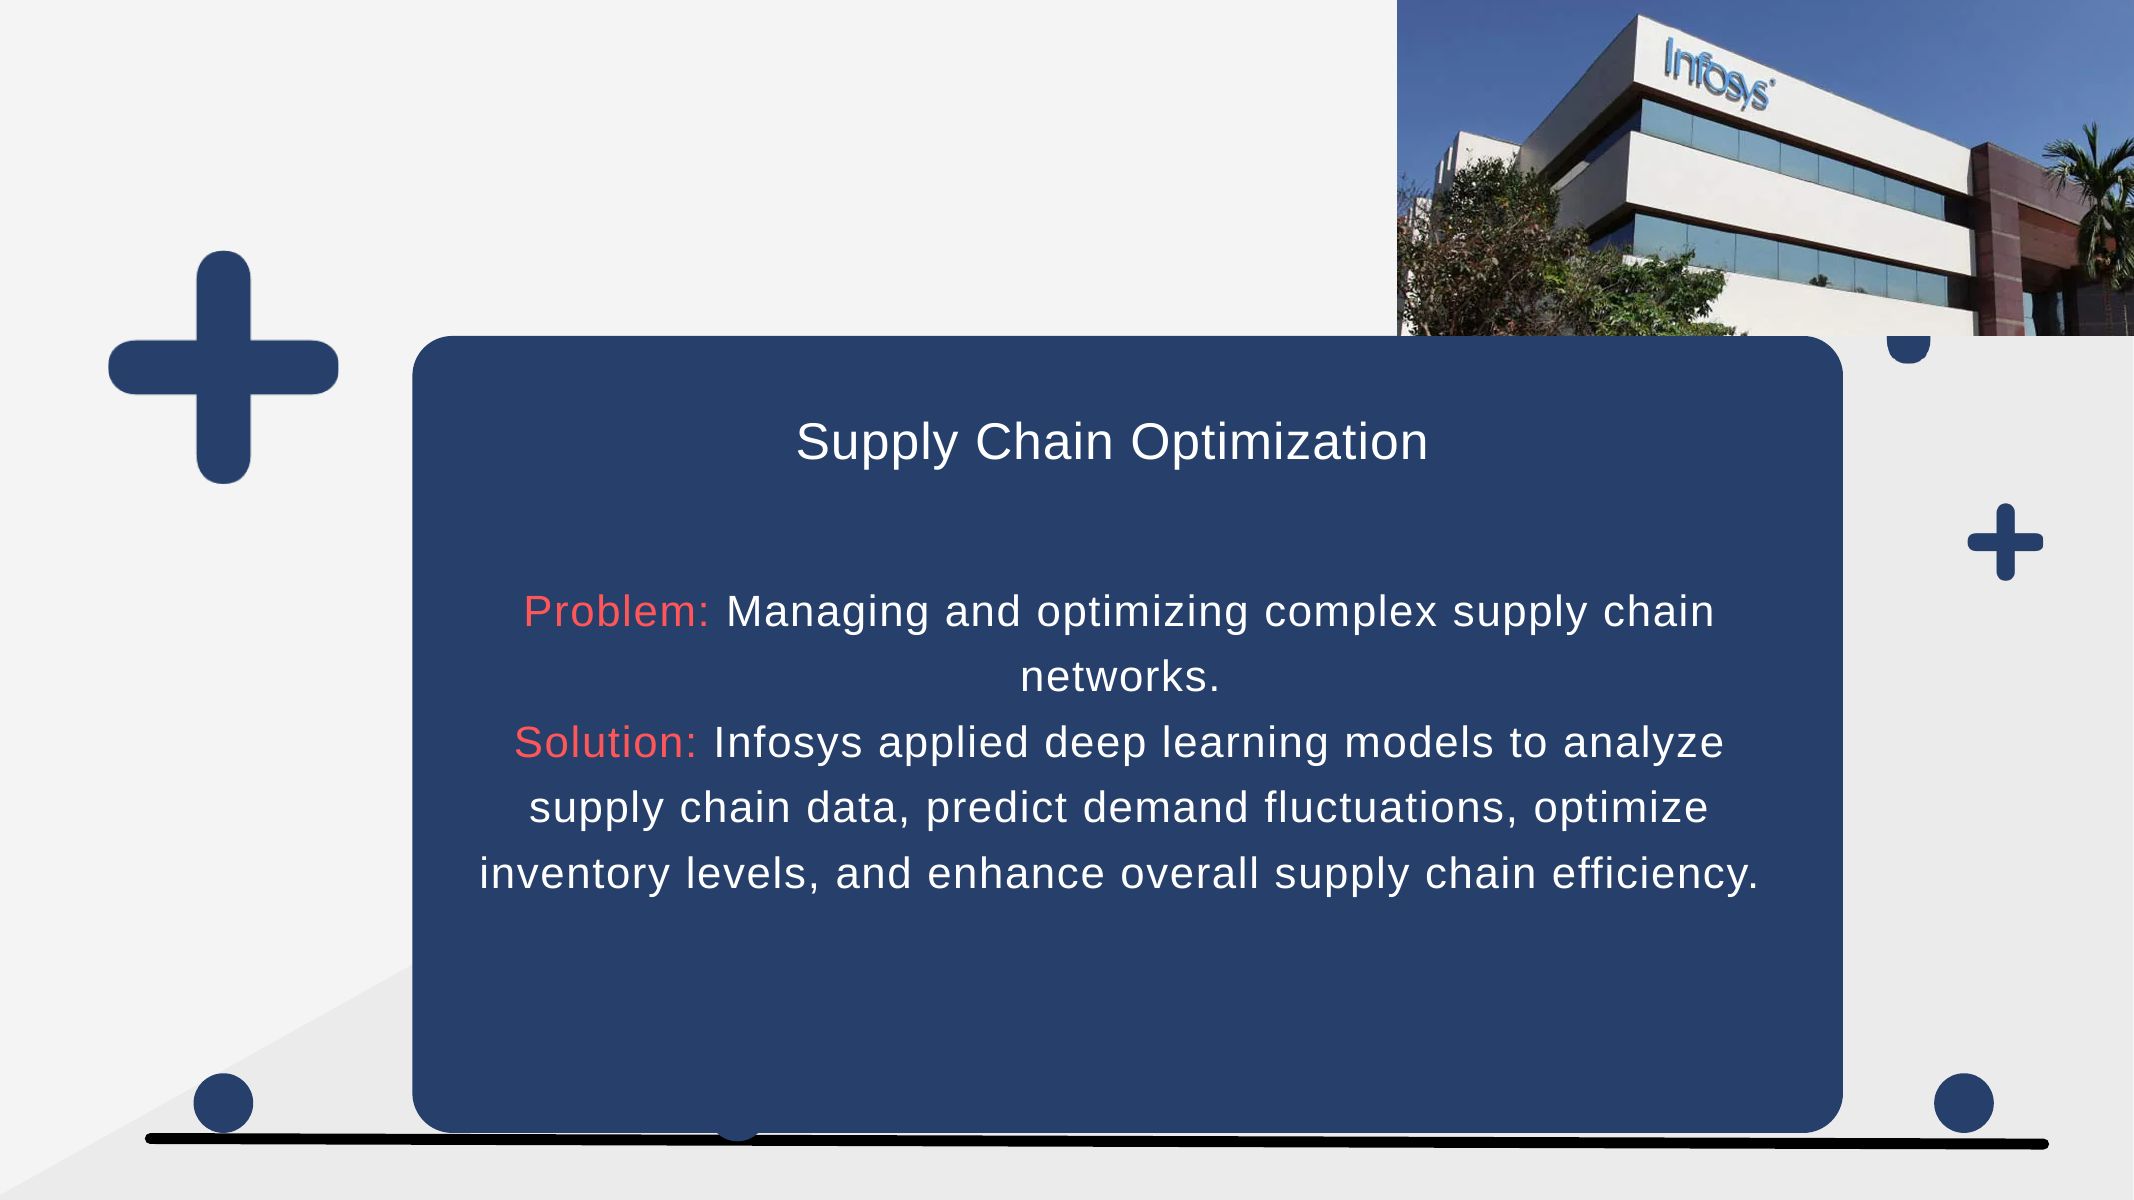

Supply Chain Optimization

Problem: Managing and optimizing complex supply chain networks.
Solution: Infosys applied deep learning models to analyze supply chain data, predict demand fluctuations, optimize inventory levels, and enhance overall supply chain efficiency.